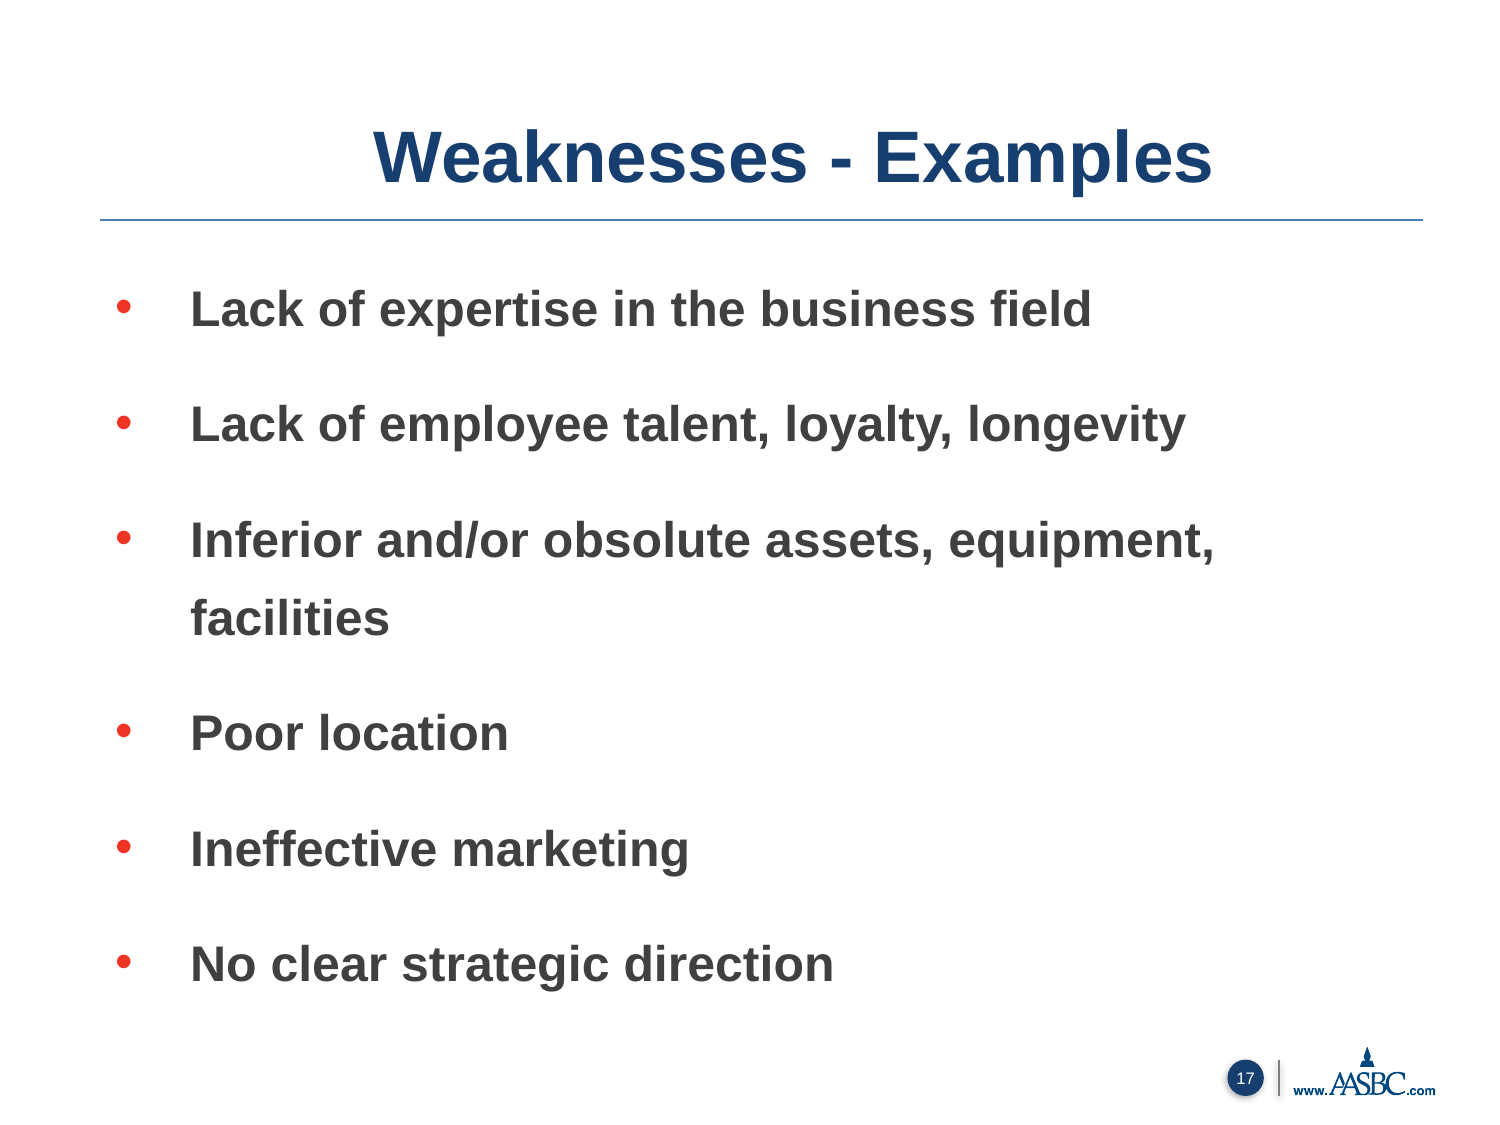

Weaknesses - Examples
Lack of expertise in the business field
Lack of employee talent, loyalty, longevity
Inferior and/or obsolute assets, equipment, facilities
Poor location
Ineffective marketing
No clear strategic direction